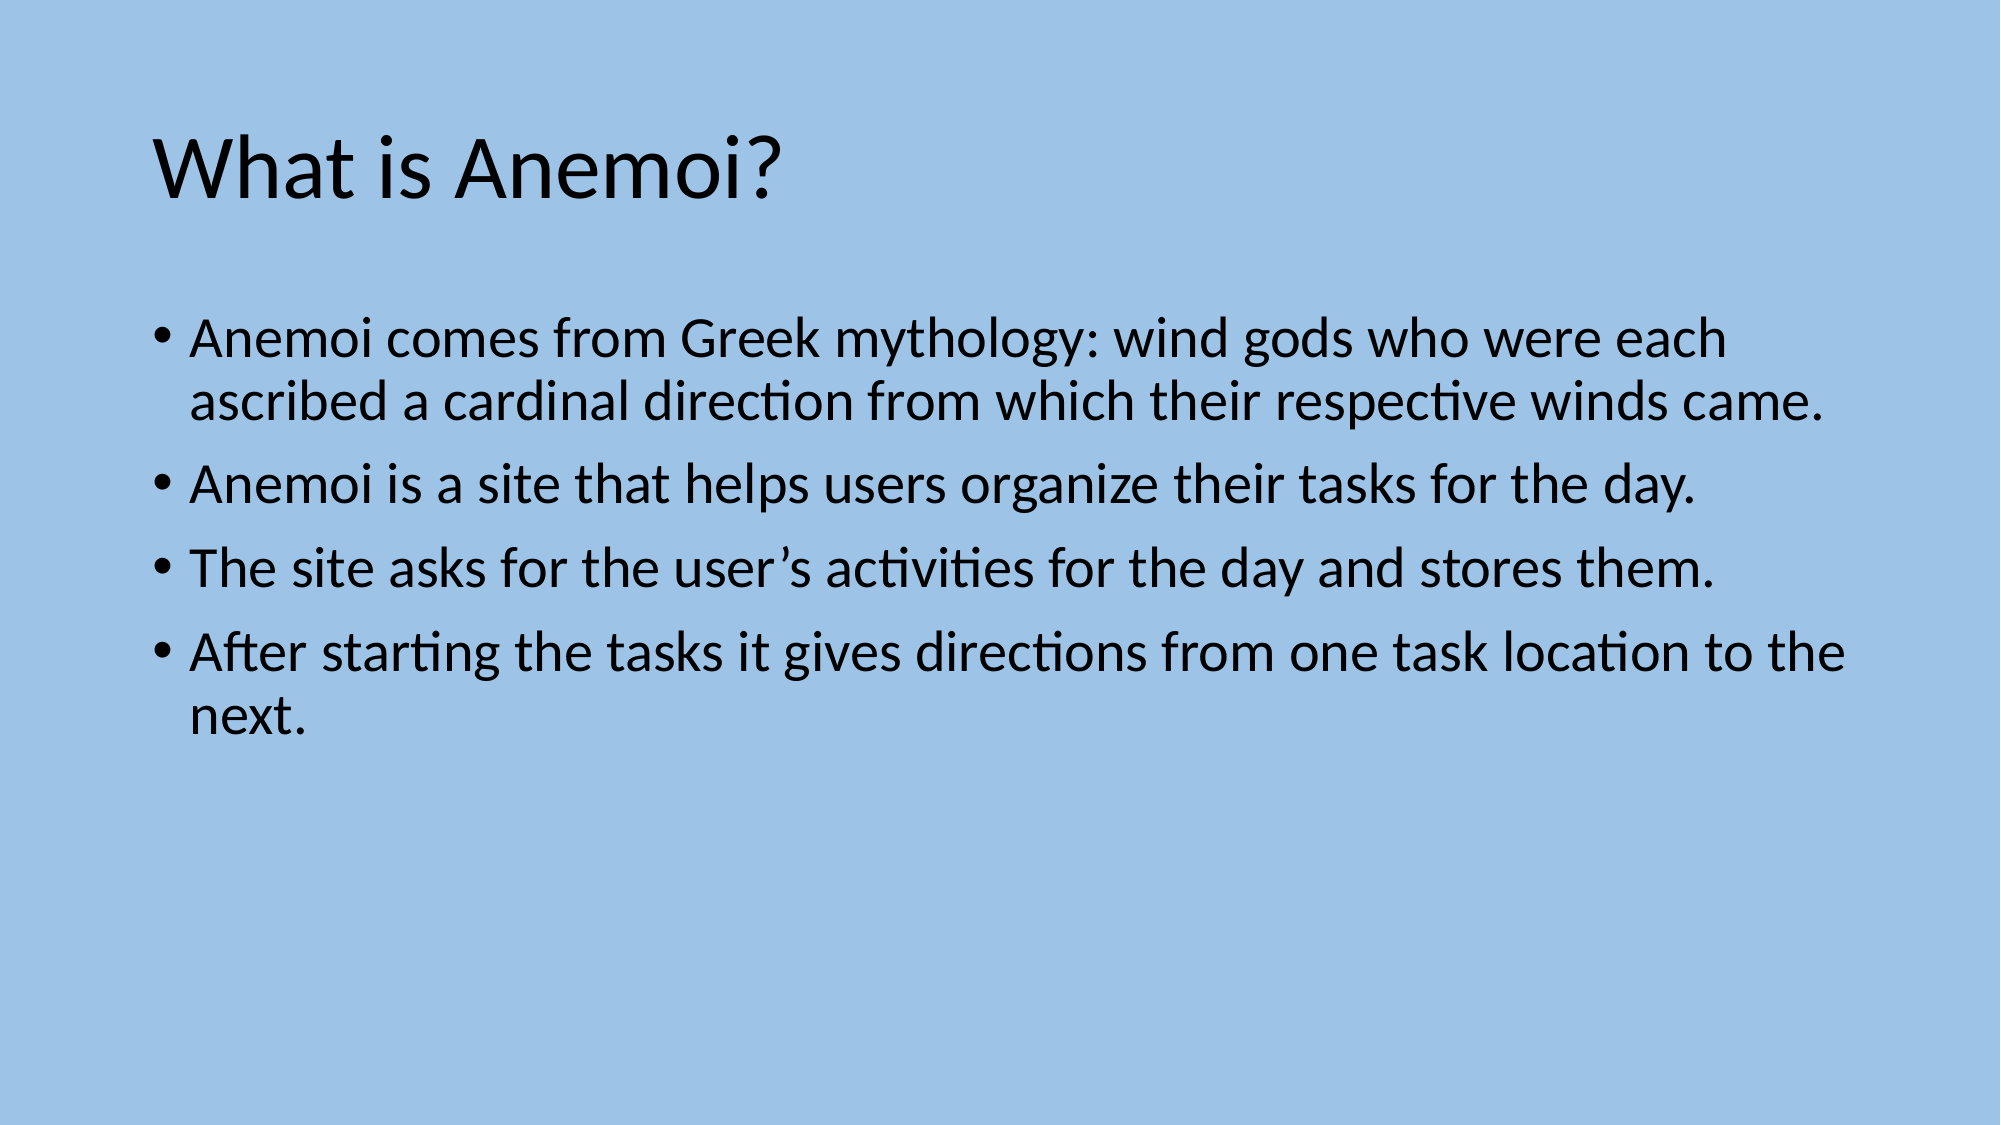

# What is Anemoi?
Anemoi comes from Greek mythology: wind gods who were each ascribed a cardinal direction from which their respective winds came.
Anemoi is a site that helps users organize their tasks for the day.
The site asks for the user’s activities for the day and stores them.
After starting the tasks it gives directions from one task location to the next.